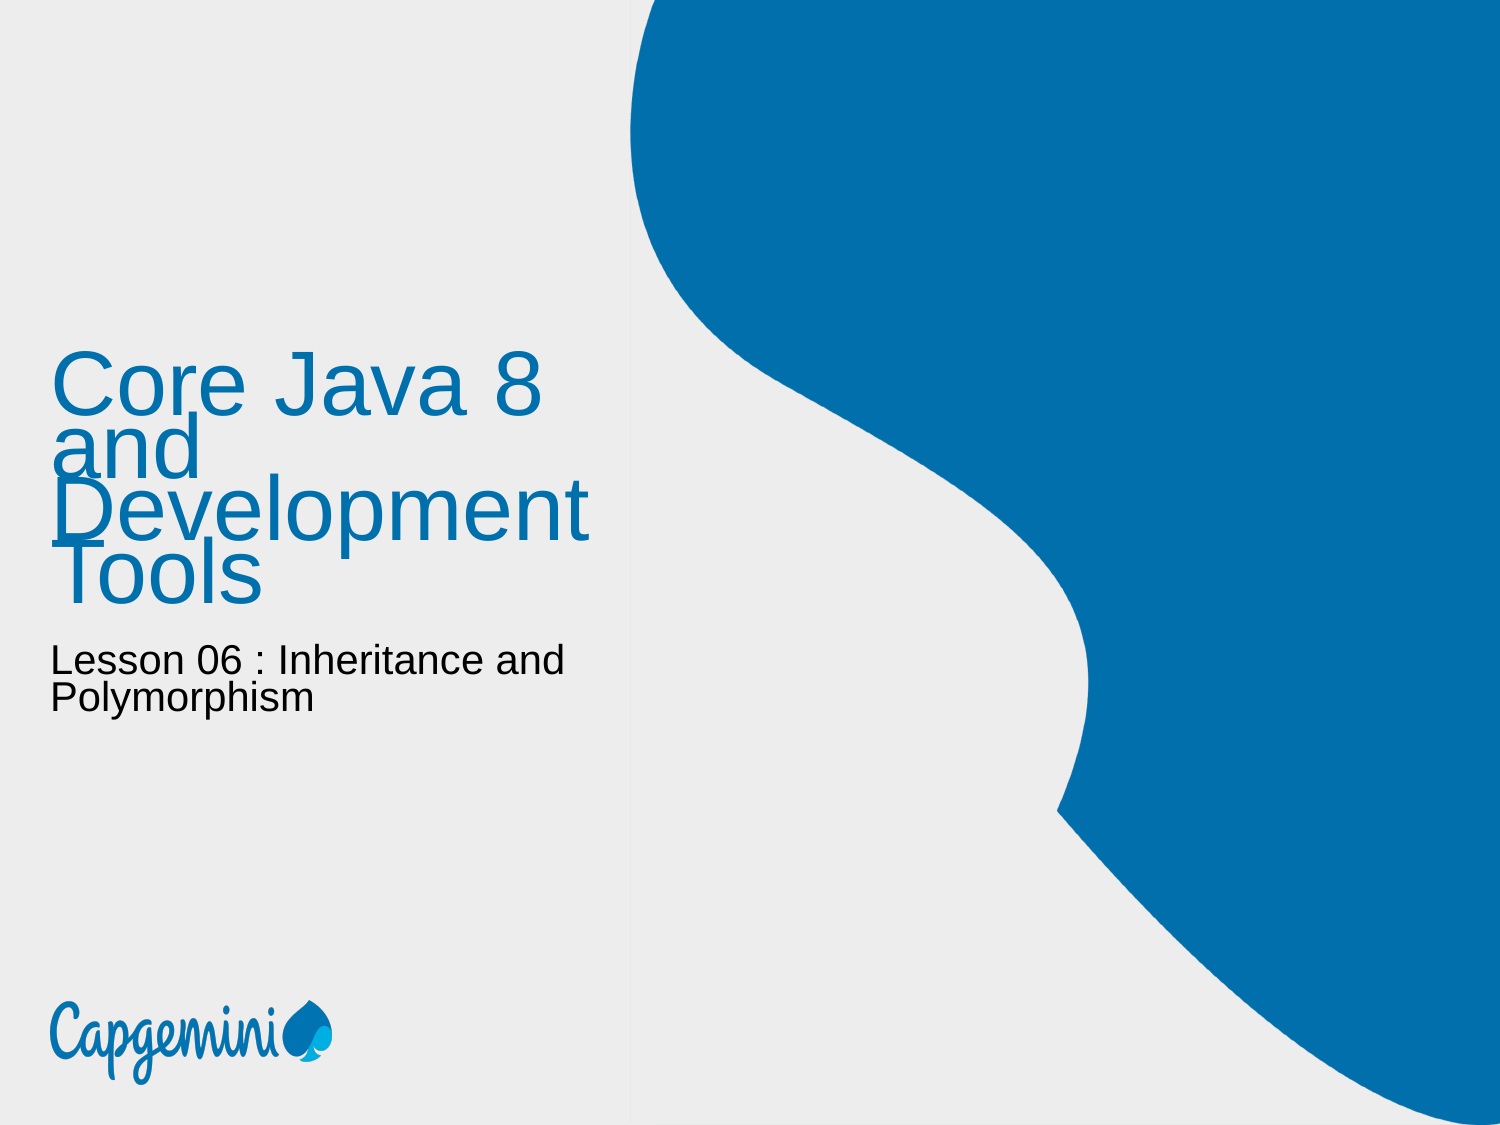

# Core Java 8 and Development Tools
Lesson 06 : Inheritance and Polymorphism